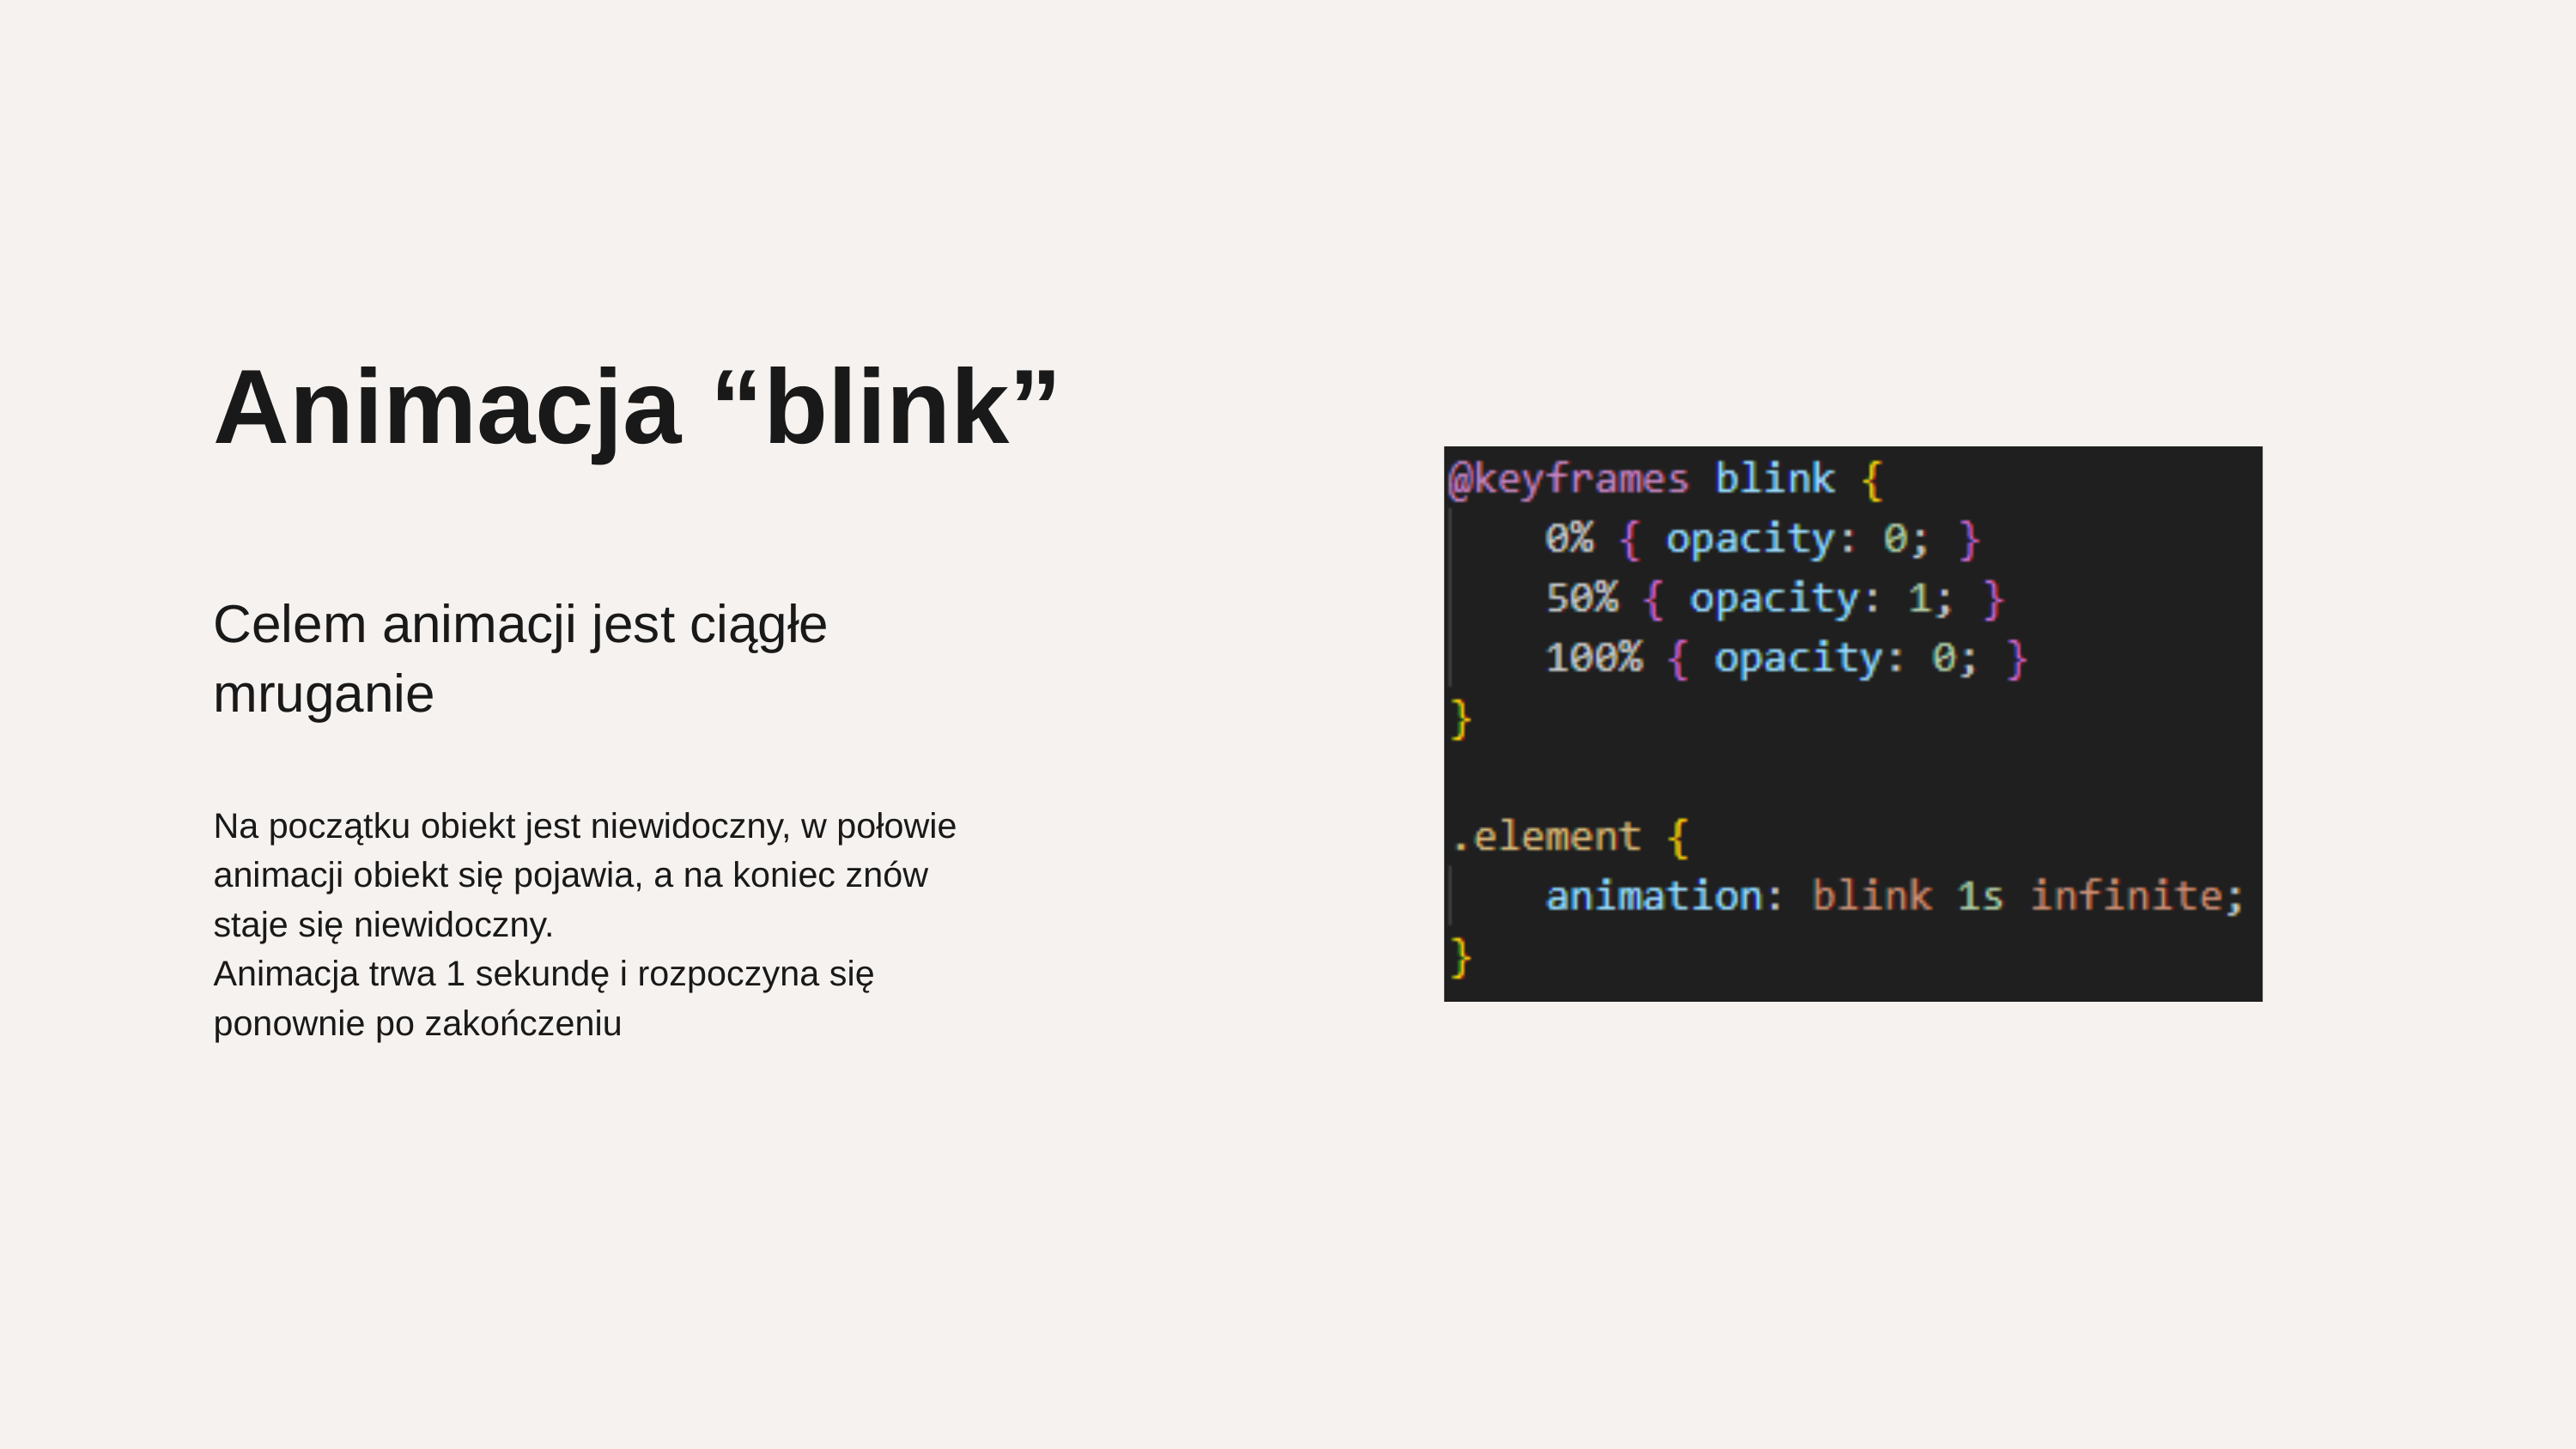

Animacja “blink”
Celem animacji jest ciągłe mruganie
Na początku obiekt jest niewidoczny, w połowie animacji obiekt się pojawia, a na koniec znów staje się niewidoczny.
Animacja trwa 1 sekundę i rozpoczyna się ponownie po zakończeniu